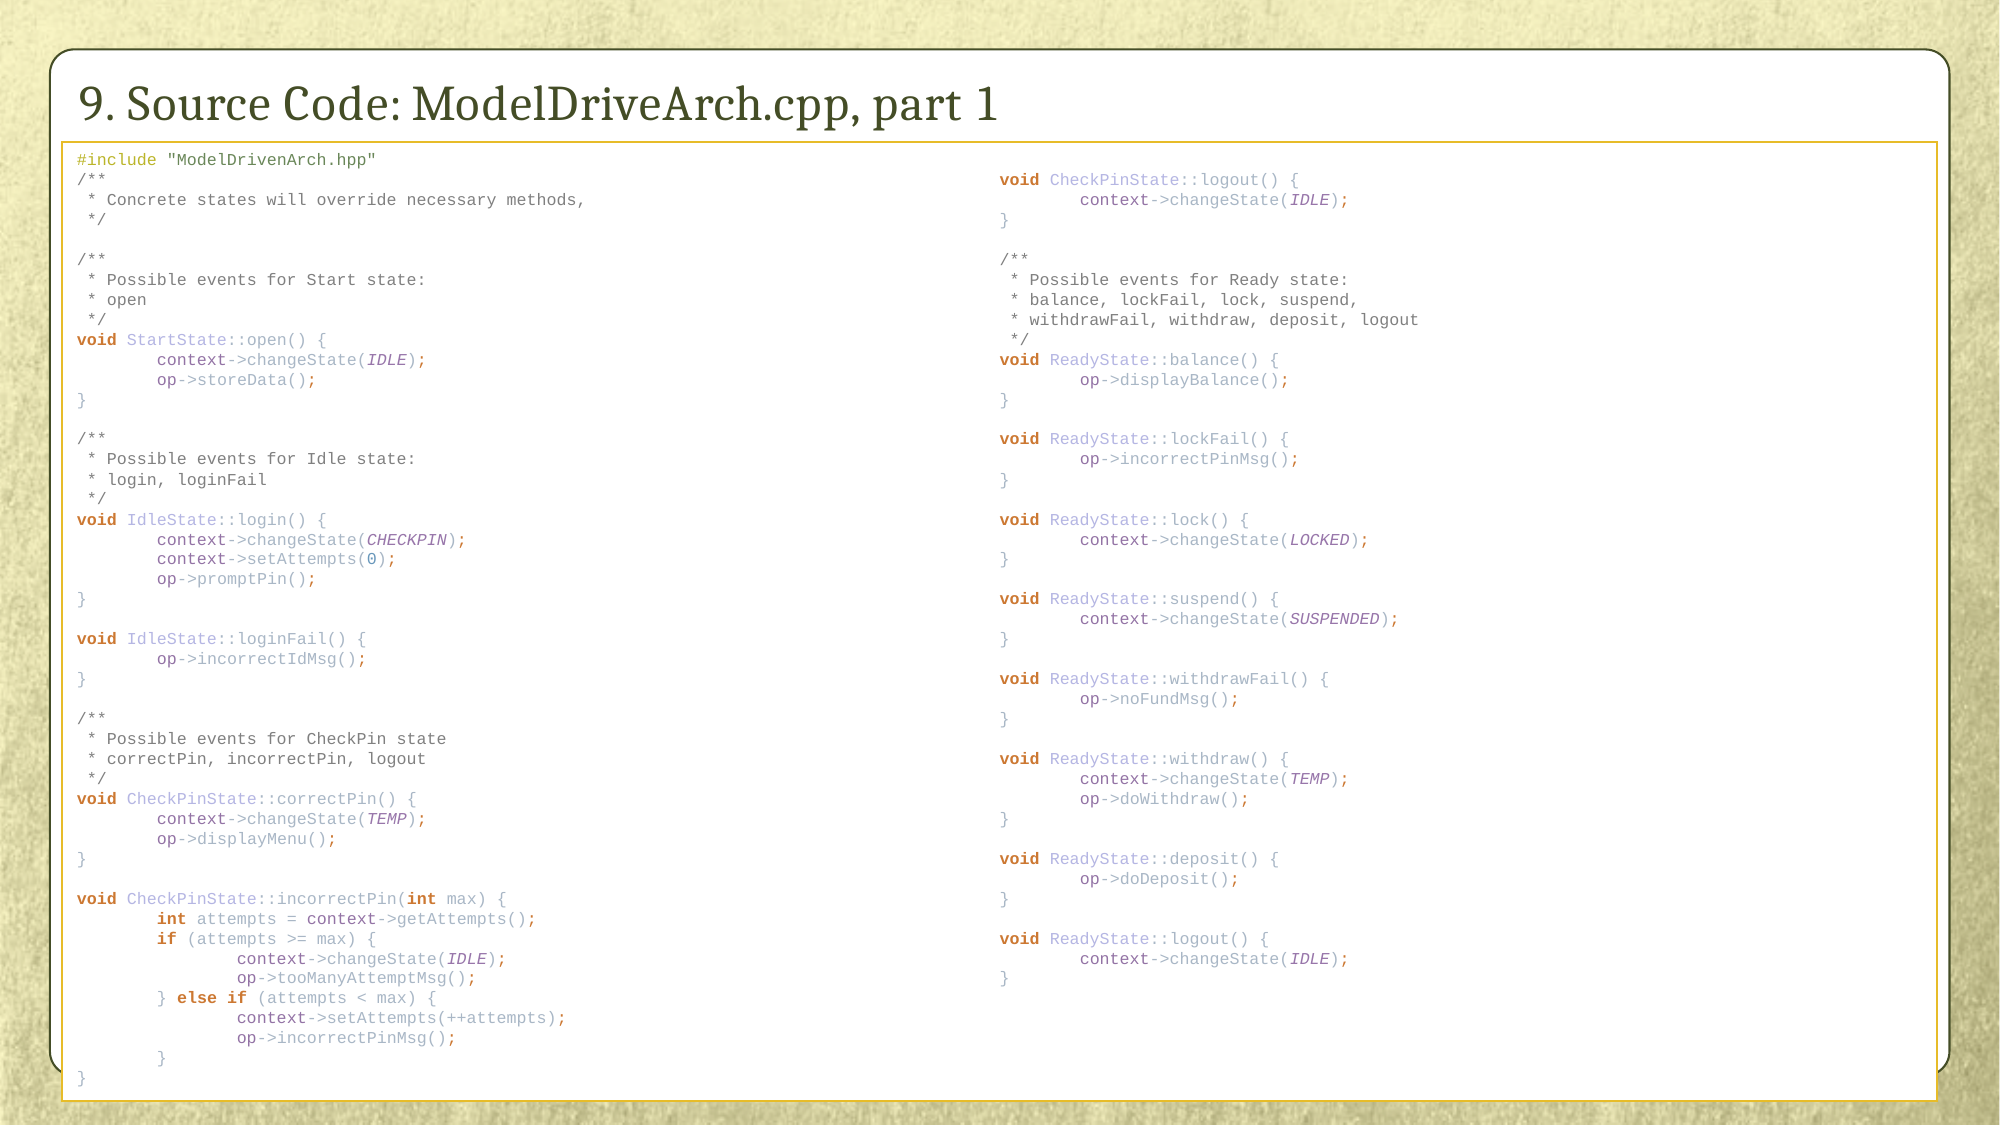

# 9. Source Code: ModelDriveArch.cpp, part 1
#include "ModelDrivenArch.hpp"
/**
 * Concrete states will override necessary methods,
 */
/**
 * Possible events for Start state:
 * open
 */
void StartState::open() {
        context->changeState(IDLE);
        op->storeData();
}
/**
 * Possible events for Idle state:
 * login, loginFail
 */
void IdleState::login() {
        context->changeState(CHECKPIN);
        context->setAttempts(0);
        op->promptPin();
}
void IdleState::loginFail() {
        op->incorrectIdMsg();
}
/**
 * Possible events for CheckPin state
 * correctPin, incorrectPin, logout
 */
void CheckPinState::correctPin() {
        context->changeState(TEMP);
        op->displayMenu();
}
void CheckPinState::incorrectPin(int max) {
        int attempts = context->getAttempts();
        if (attempts >= max) {
                context->changeState(IDLE);
                op->tooManyAttemptMsg();
        } else if (attempts < max) {
                context->setAttempts(++attempts);
                op->incorrectPinMsg();
        }
}
void CheckPinState::logout() {
        context->changeState(IDLE);
}
/**
 * Possible events for Ready state:
 * balance, lockFail, lock, suspend,
 * withdrawFail, withdraw, deposit, logout
 */
void ReadyState::balance() {
        op->displayBalance();
}
void ReadyState::lockFail() {
        op->incorrectPinMsg();
}
void ReadyState::lock() {
        context->changeState(LOCKED);
}
void ReadyState::suspend() {
        context->changeState(SUSPENDED);
}
void ReadyState::withdrawFail() {
        op->noFundMsg();
}
void ReadyState::withdraw() {
        context->changeState(TEMP);
        op->doWithdraw();
}
void ReadyState::deposit() {
        op->doDeposit();
}
void ReadyState::logout() {
        context->changeState(IDLE);
}
CS586 by Dr Bogdan Korel @ IIT
72